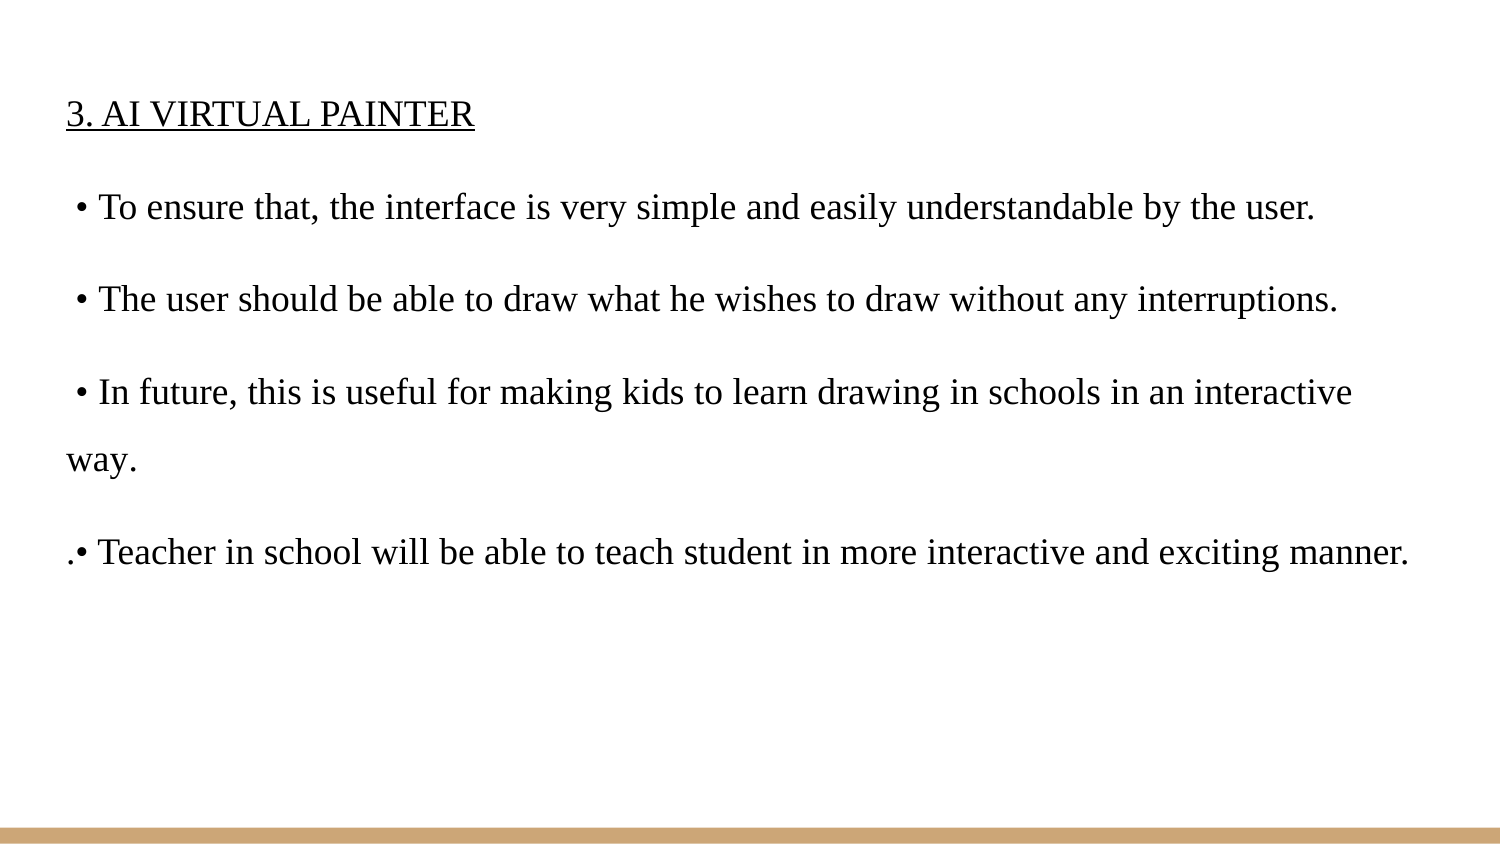

3. AI VIRTUAL PAINTER
 • To ensure that, the interface is very simple and easily understandable by the user.
 • The user should be able to draw what he wishes to draw without any interruptions.
 • In future, this is useful for making kids to learn drawing in schools in an interactive way.
.• Teacher in school will be able to teach student in more interactive and exciting manner.